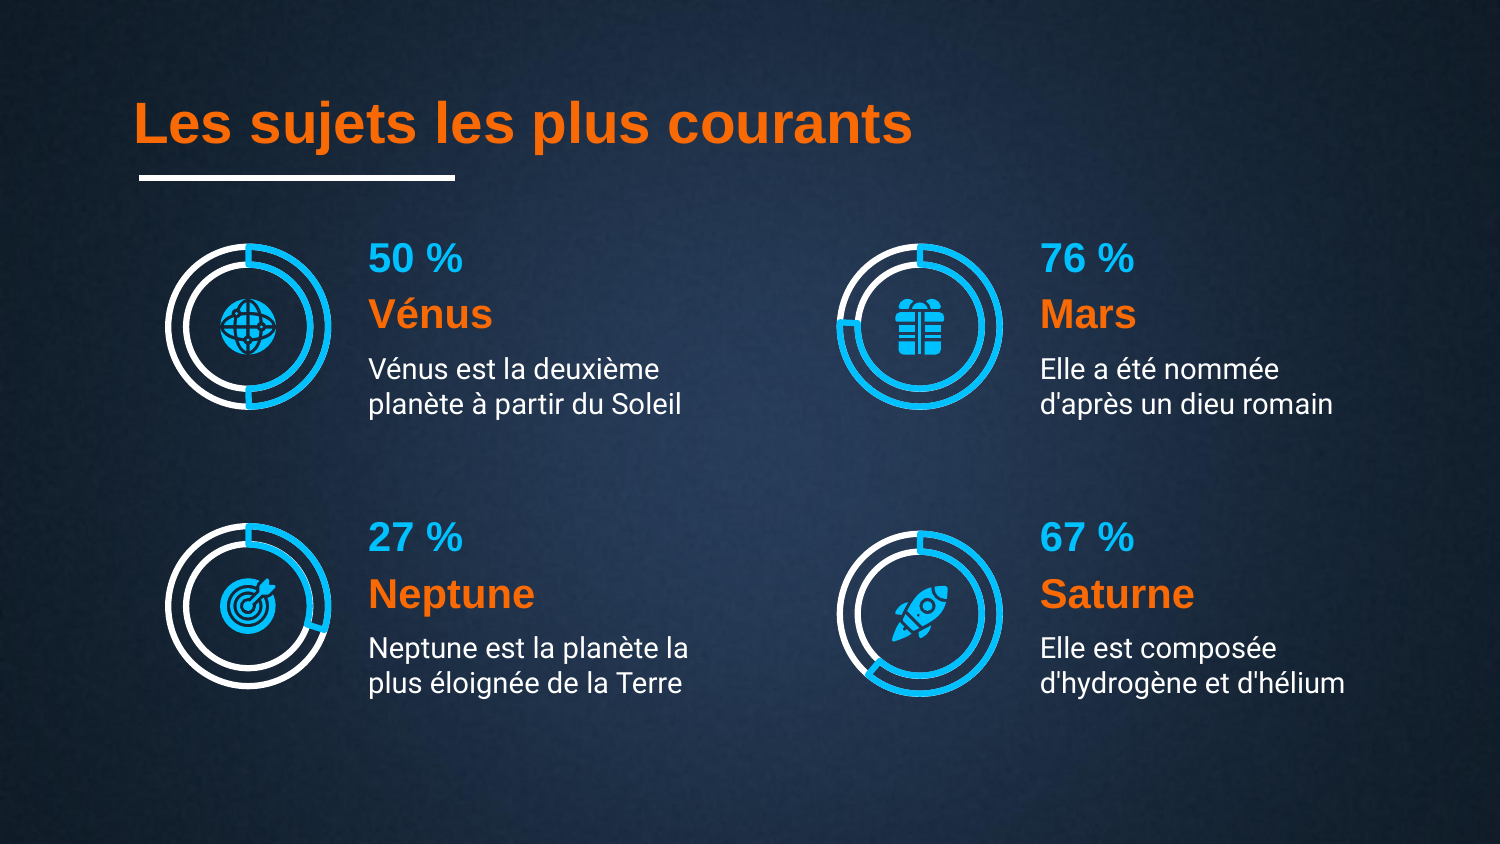

# Les sujets les plus courants
50 %
76 %

Vénus
Mars

Vénus est la deuxième planète à partir du Soleil
Elle a été nommée d'après un dieu romain
27 %
67 %

Neptune
Saturne

Neptune est la planète la plus éloignée de la Terre
Elle est composée d'hydrogène et d'hélium